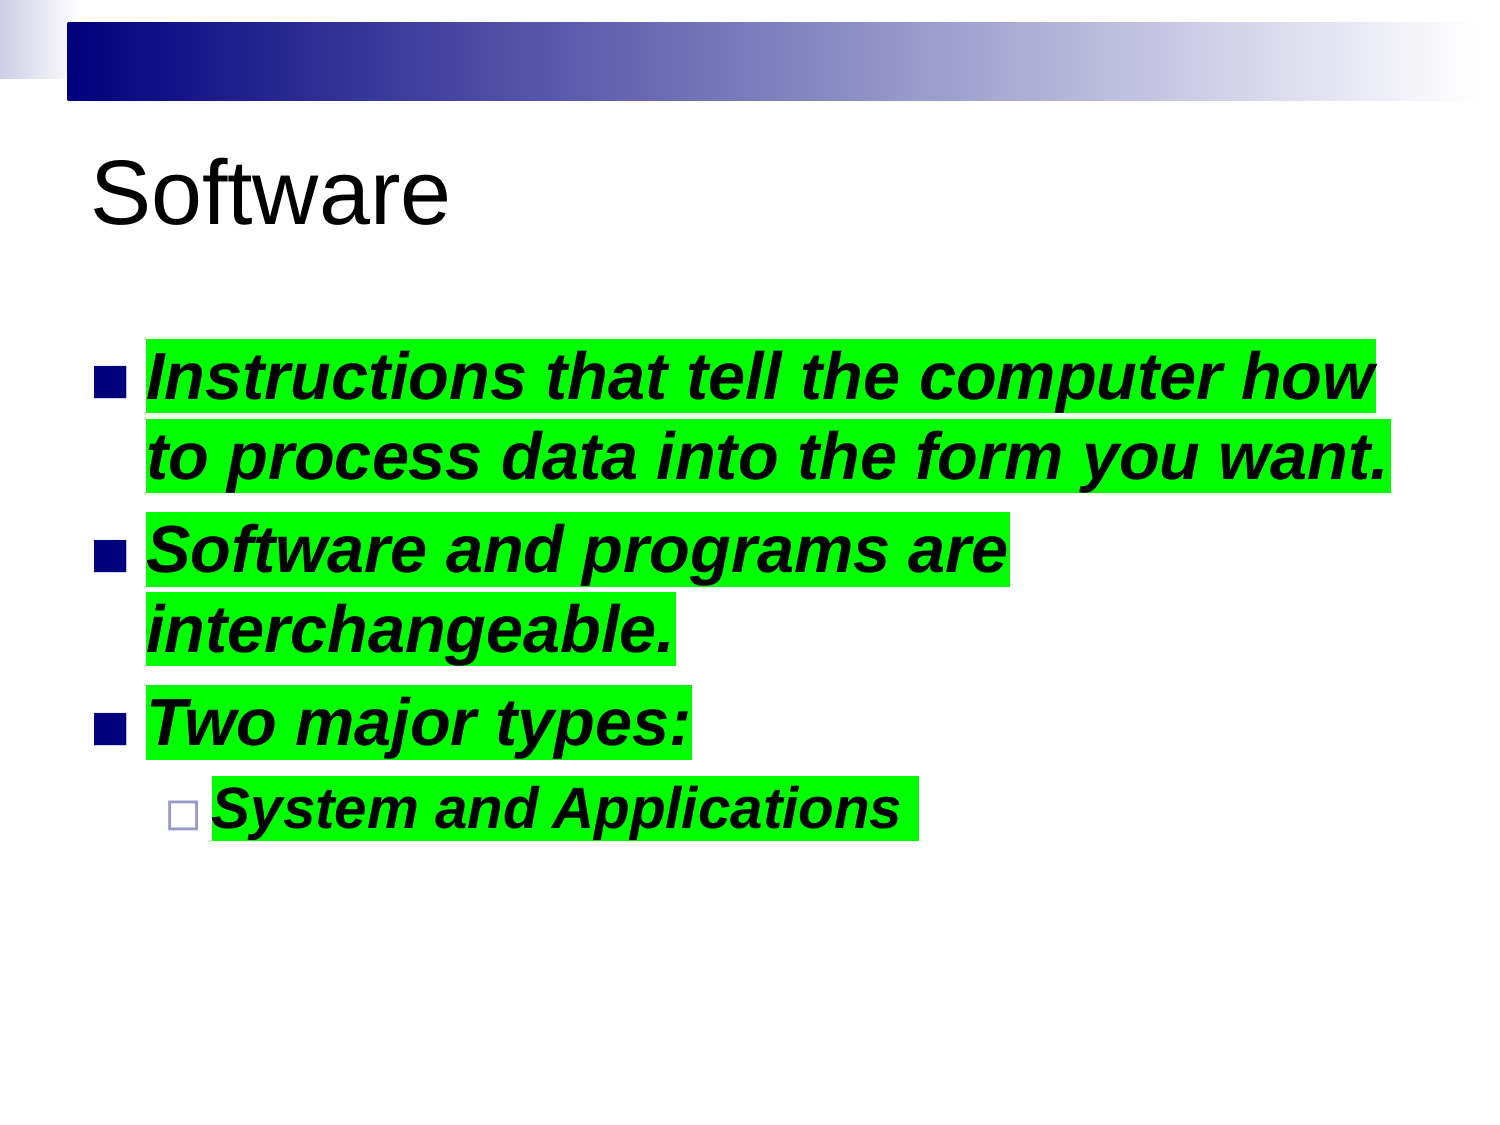

# Software
Instructions that tell the computer how to process data into the form you want.
Software and programs are interchangeable.
Two major types:
System and Applications